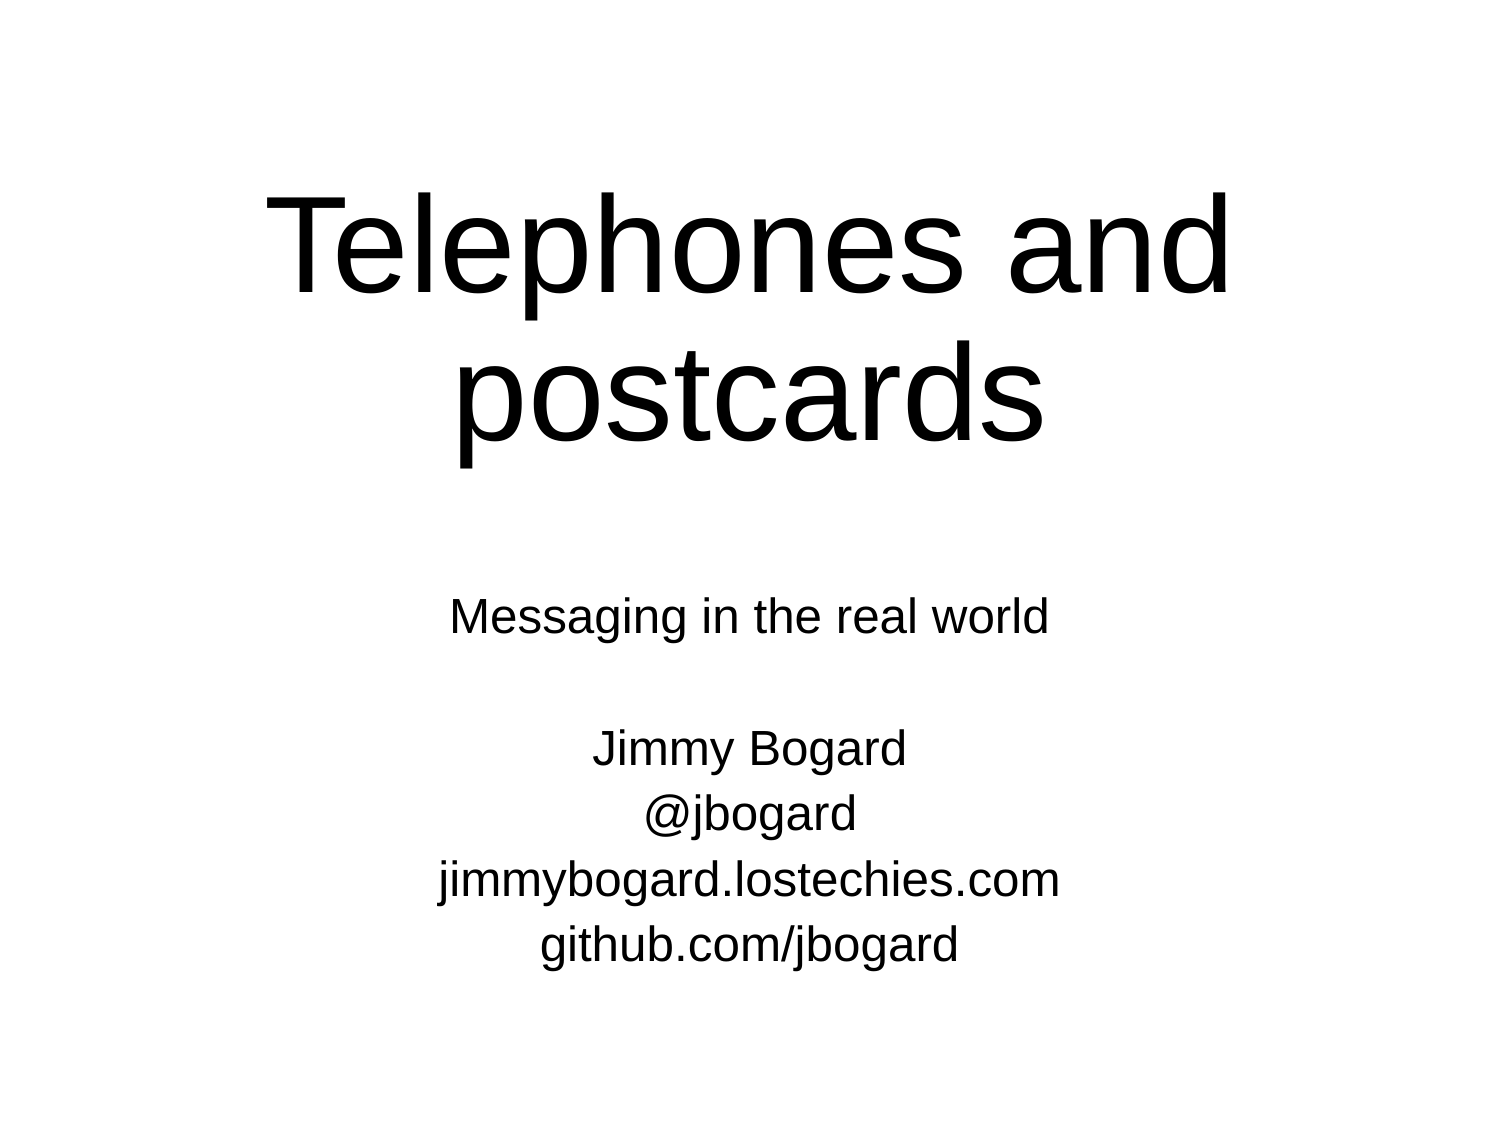

# Telephones and postcards
Messaging in the real world

Jimmy Bogard
@jbogard
jimmybogard.lostechies.com
github.com/jbogard